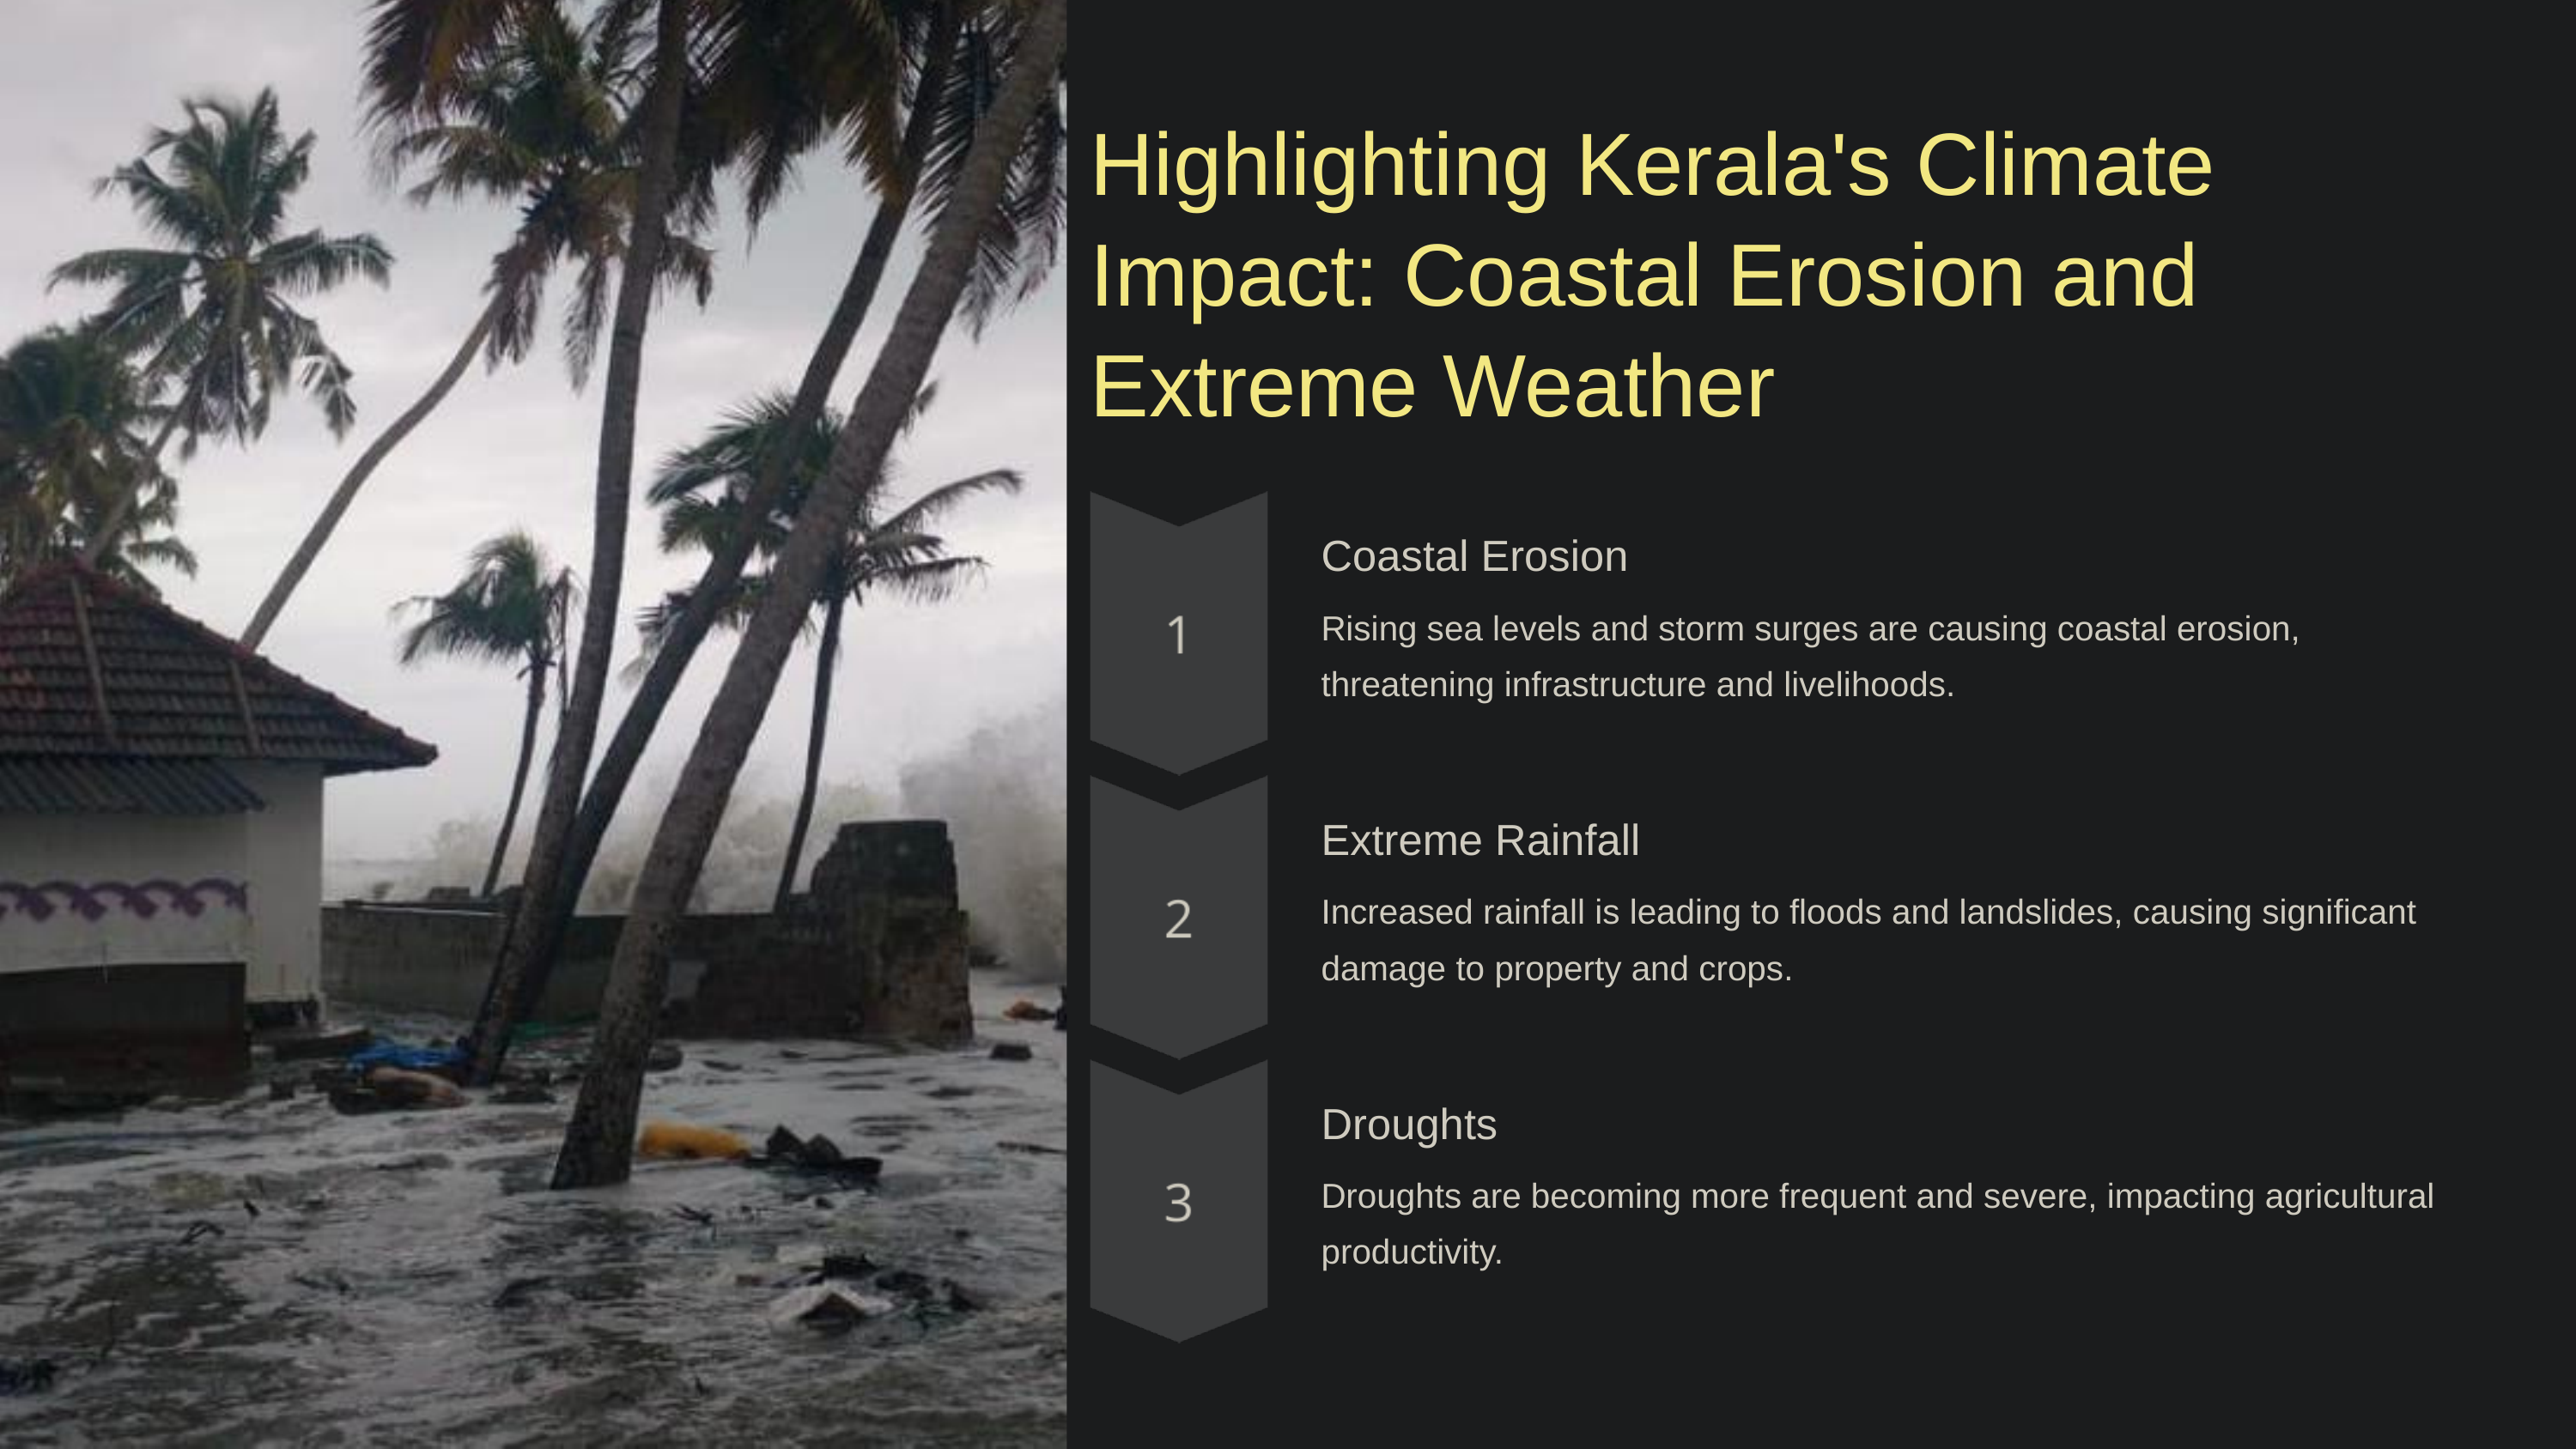

Highlighting Kerala's Climate Impact: Coastal Erosion and Extreme Weather

Coastal Erosion
Rising sea levels and storm surges are causing coastal erosion, threatening infrastructure and livelihoods.

Extreme Rainfall
Increased rainfall is leading to floods and landslides, causing significant damage to property and crops.

Droughts
Droughts are becoming more frequent and severe, impacting agricultural productivity.